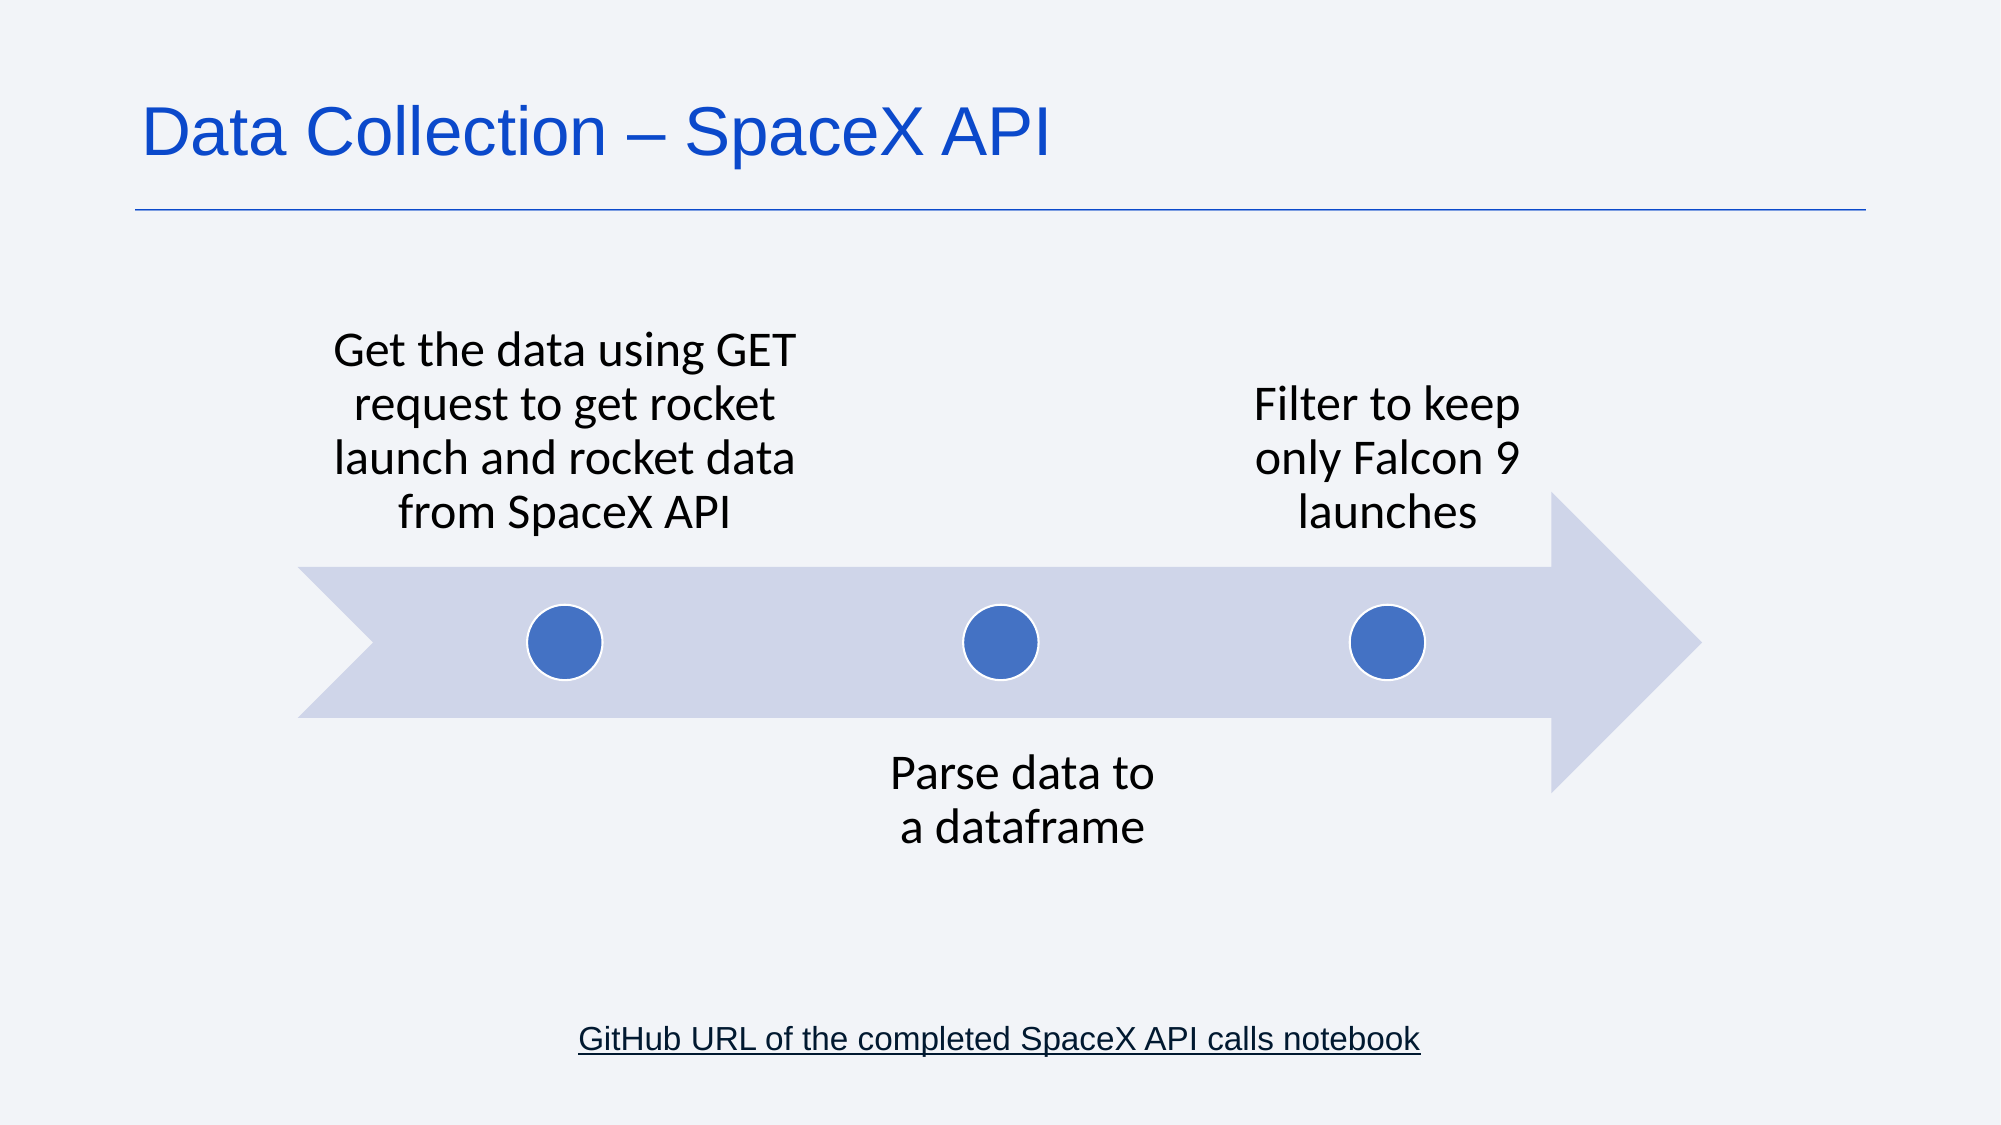

Data Collection – SpaceX API
Get the data using GET request to get rocket launch and rocket data from SpaceX API
Parse data to a dataframe
Filter to keep only Falcon 9 launches
GitHub URL of the completed SpaceX API calls notebook